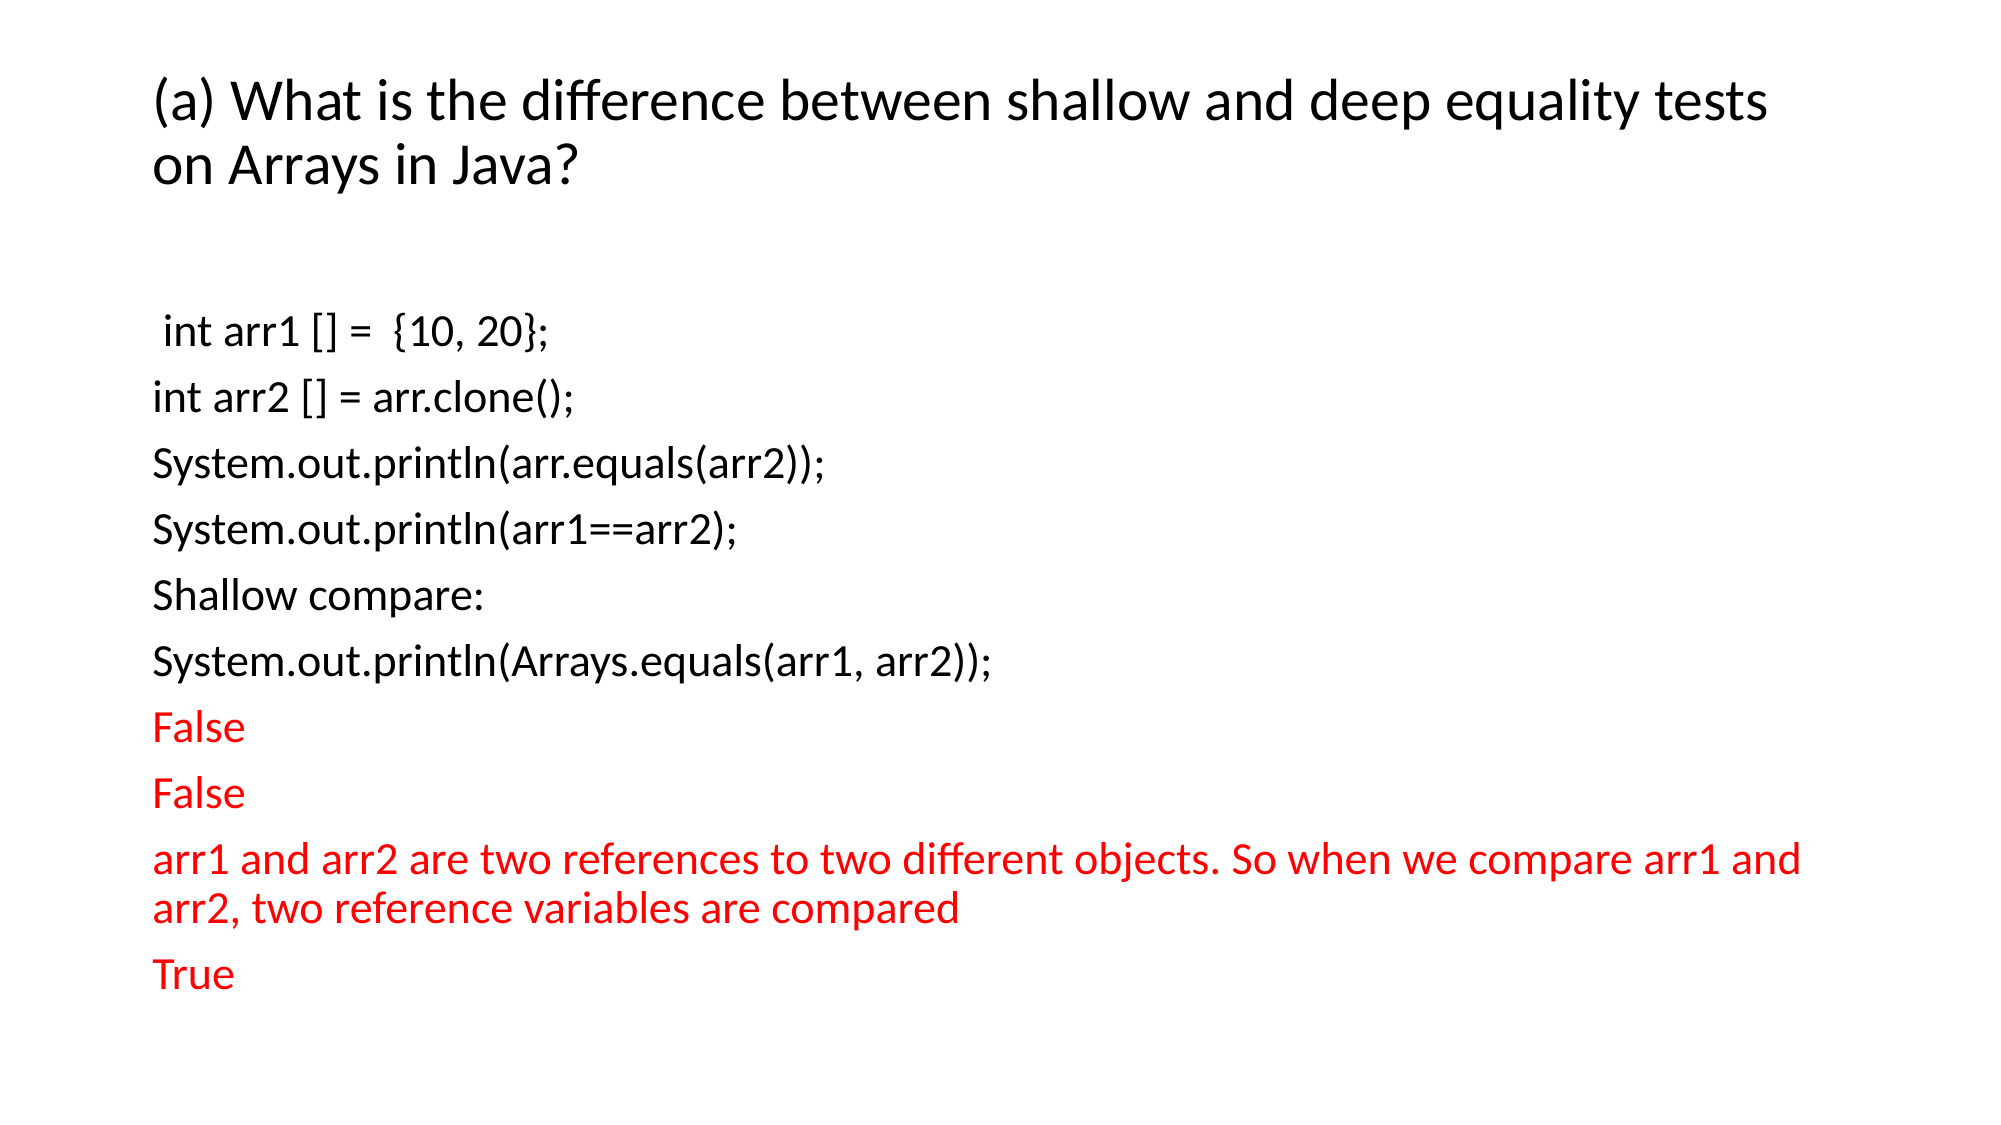

# (a) What is the difference between shallow and deep equality tests on Arrays in Java?
 int arr1 [] =  {10, 20};
int arr2 [] = arr.clone();
System.out.println(arr.equals(arr2));
System.out.println(arr1==arr2);
Shallow compare:
System.out.println(Arrays.equals(arr1, arr2));
False
False
arr1 and arr2 are two references to two different objects. So when we compare arr1 and arr2, two reference variables are compared
True